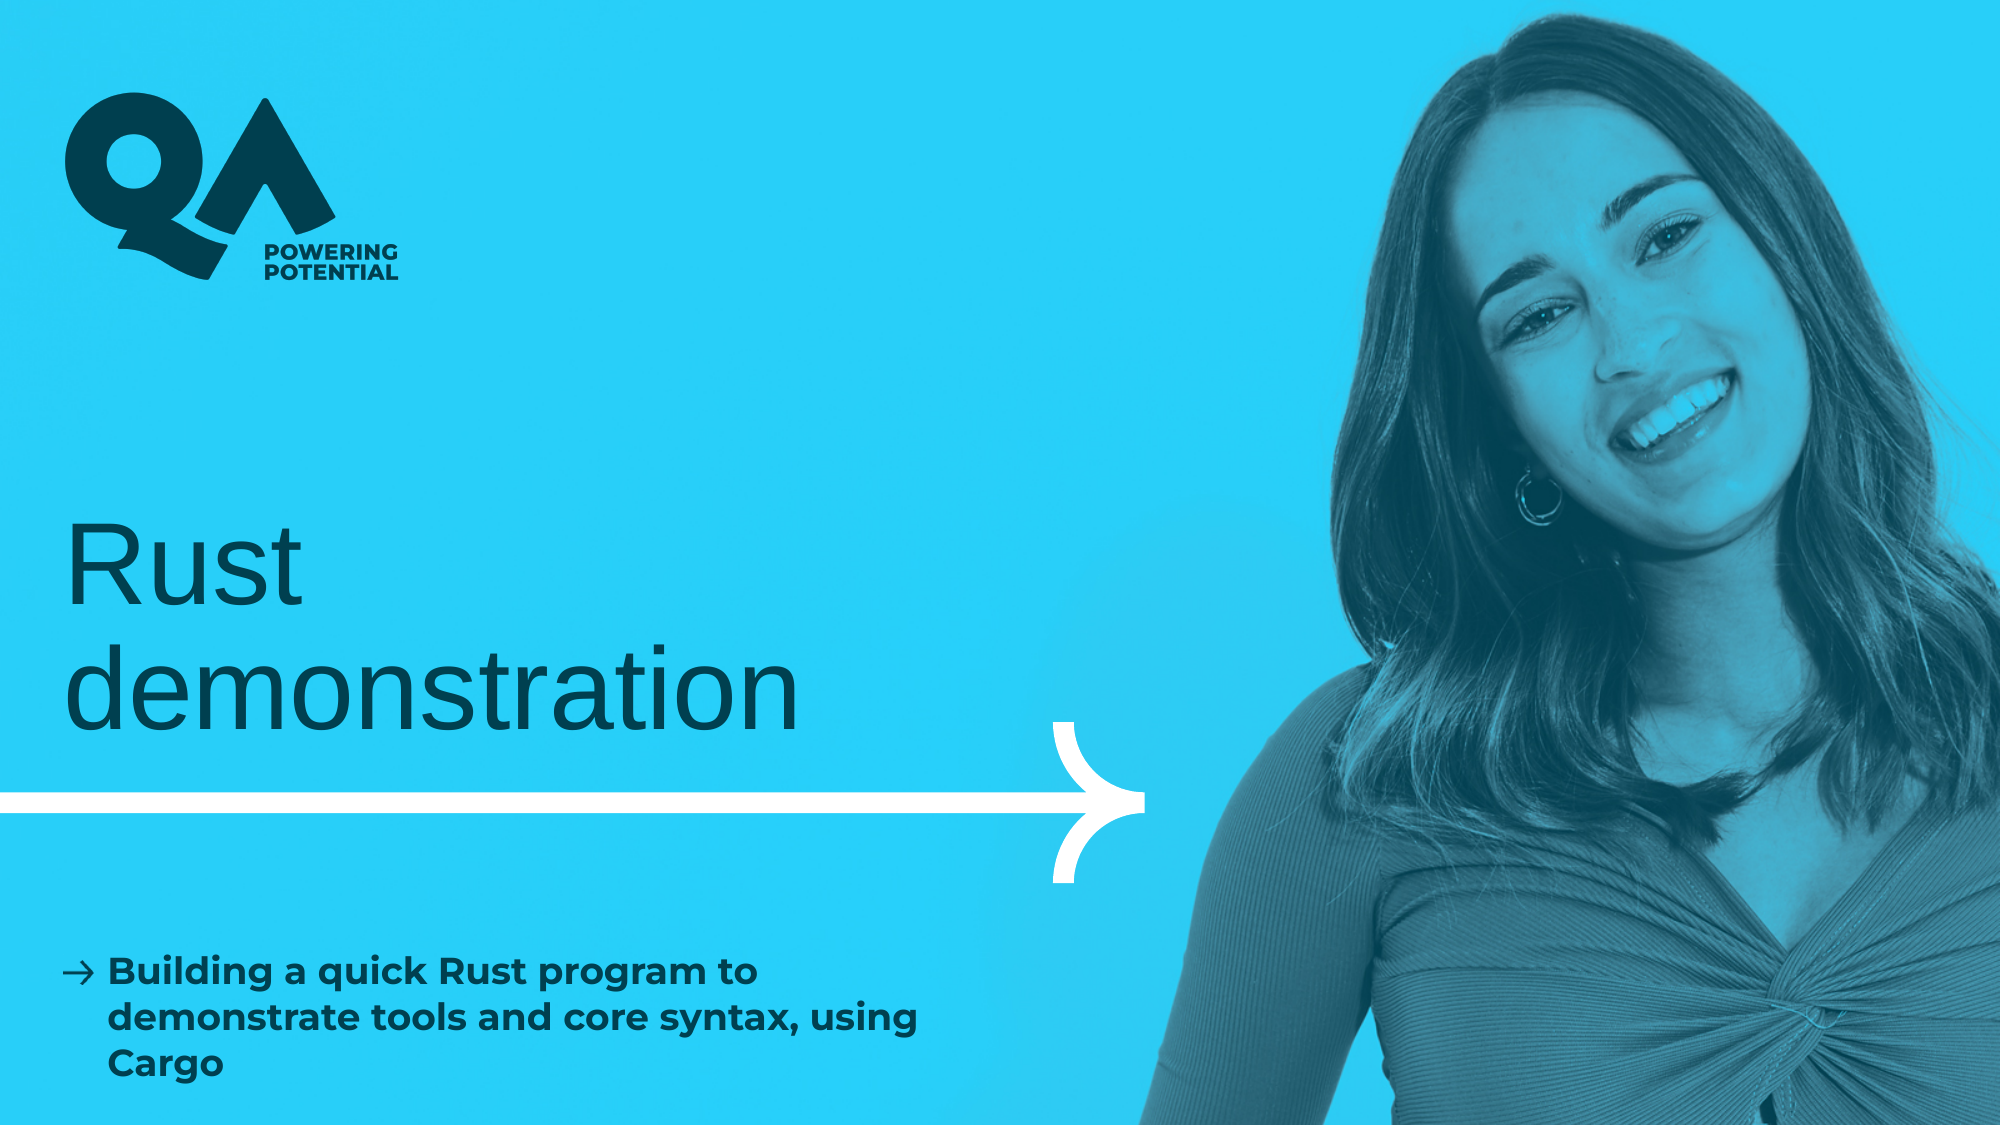

# Rust demonstration
Building a quick Rust program to demonstrate tools and core syntax, using Cargo